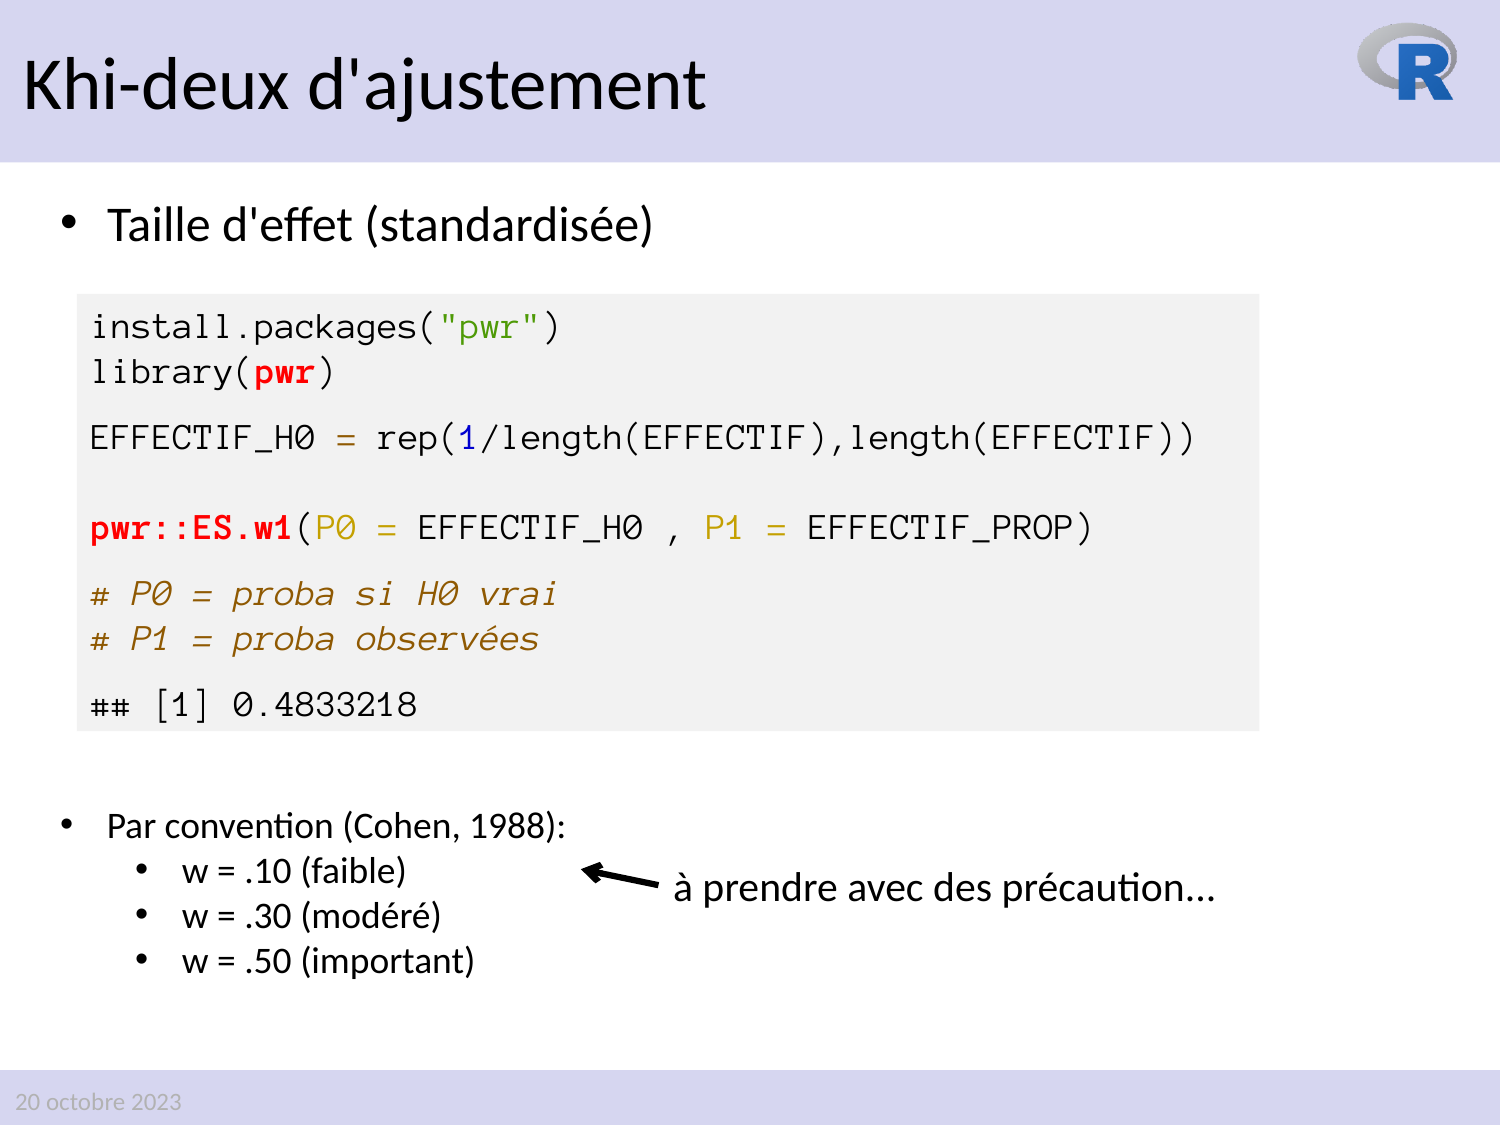

Khi-deux d'ajustement
Taille d'effet (standardisée)
install.packages("pwr")
library(pwr)
EFFECTIF_H0 = rep(1/length(EFFECTIF),length(EFFECTIF))
pwr::ES.w1(P0 = EFFECTIF_H0 , P1 = EFFECTIF_PROP)
# P0 = proba si H0 vrai # P1 = proba observées
## [1] 0.4833218
Par convention (Cohen, 1988):
w = .10 (faible)
w = .30 (modéré)
w = .50 (important)
à prendre avec des précaution...
20 octobre 2023
92
https://www.reilly-coglab.com/data